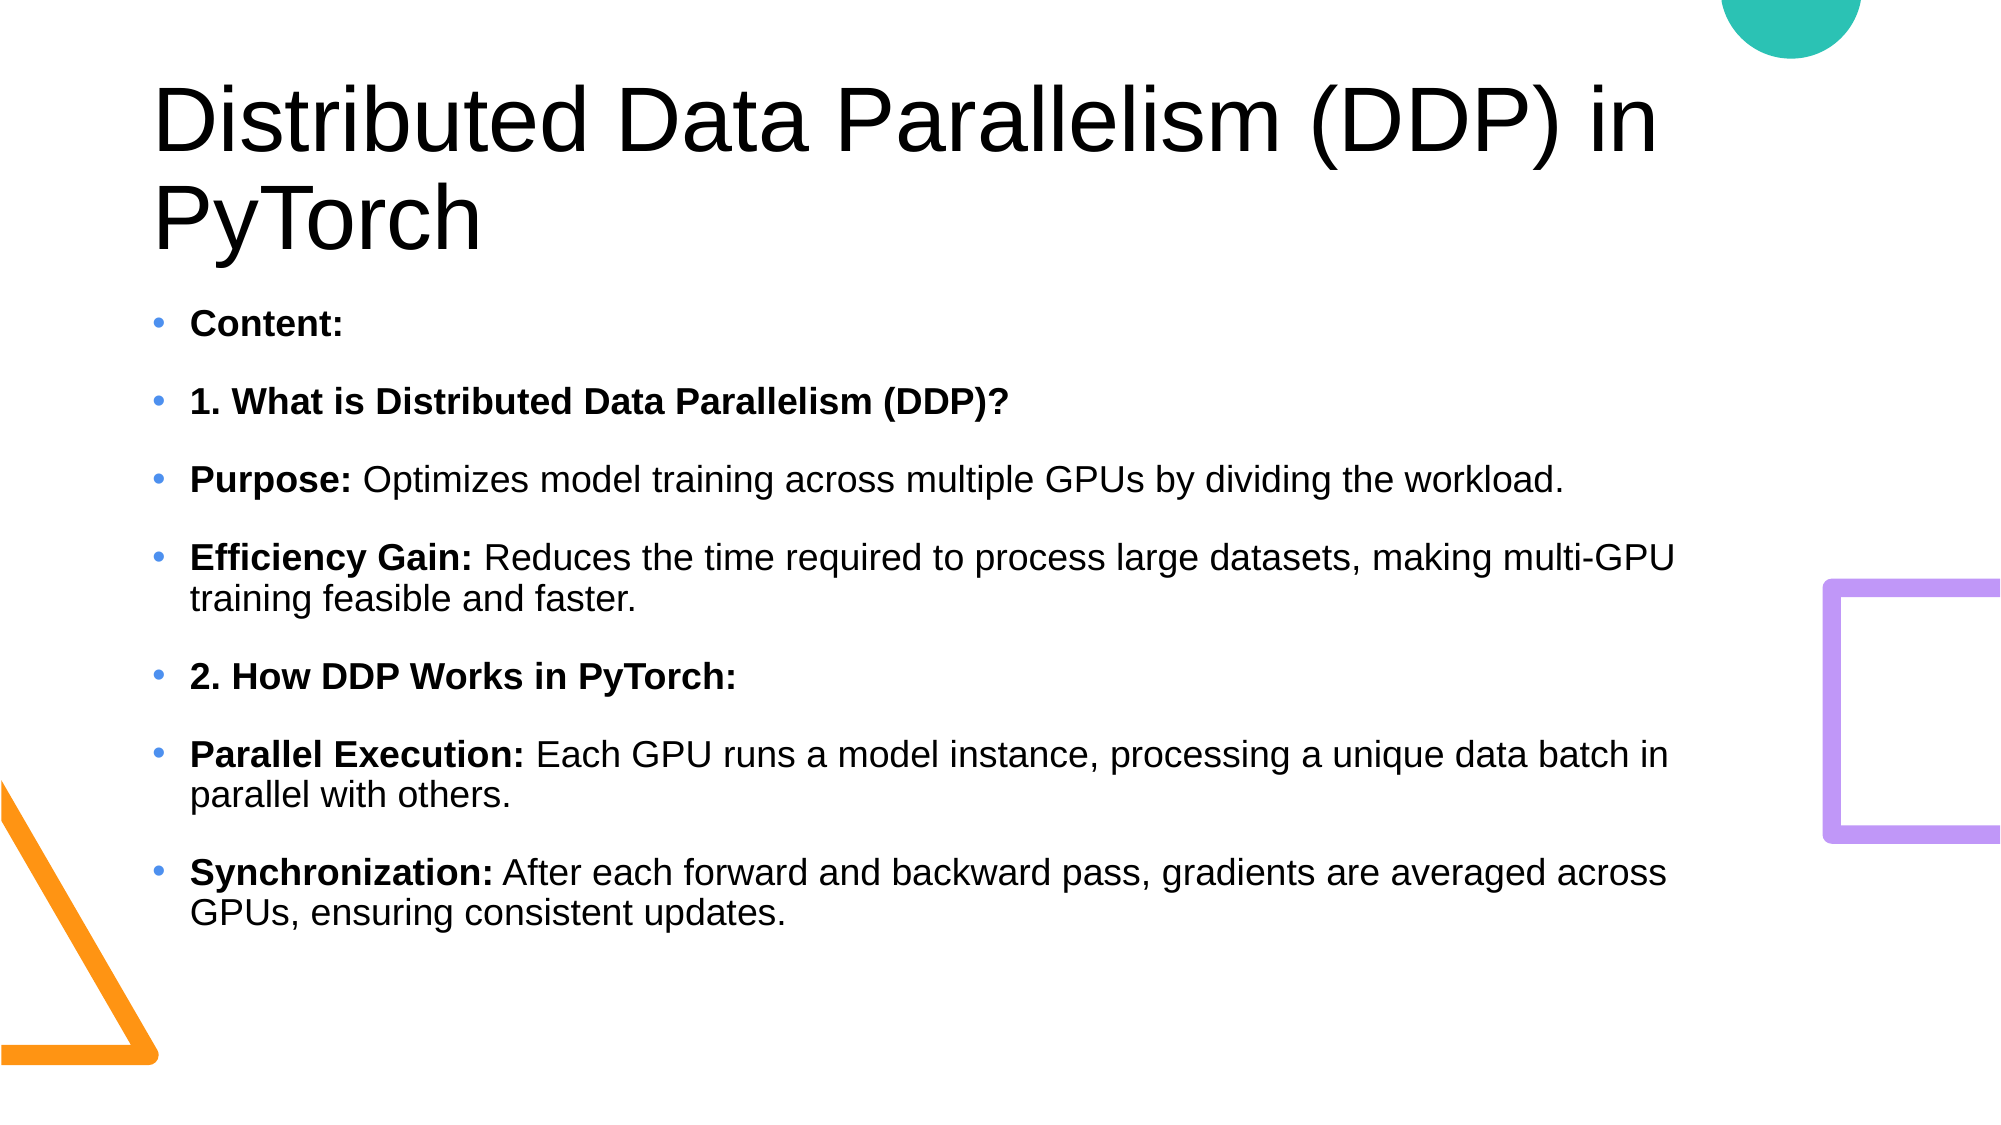

# Distributed Data Parallelism (DDP) in PyTorch
Content:
1. What is Distributed Data Parallelism (DDP)?
Purpose: Optimizes model training across multiple GPUs by dividing the workload.
Efficiency Gain: Reduces the time required to process large datasets, making multi-GPU training feasible and faster.
2. How DDP Works in PyTorch:
Parallel Execution: Each GPU runs a model instance, processing a unique data batch in parallel with others.
Synchronization: After each forward and backward pass, gradients are averaged across GPUs, ensuring consistent updates.